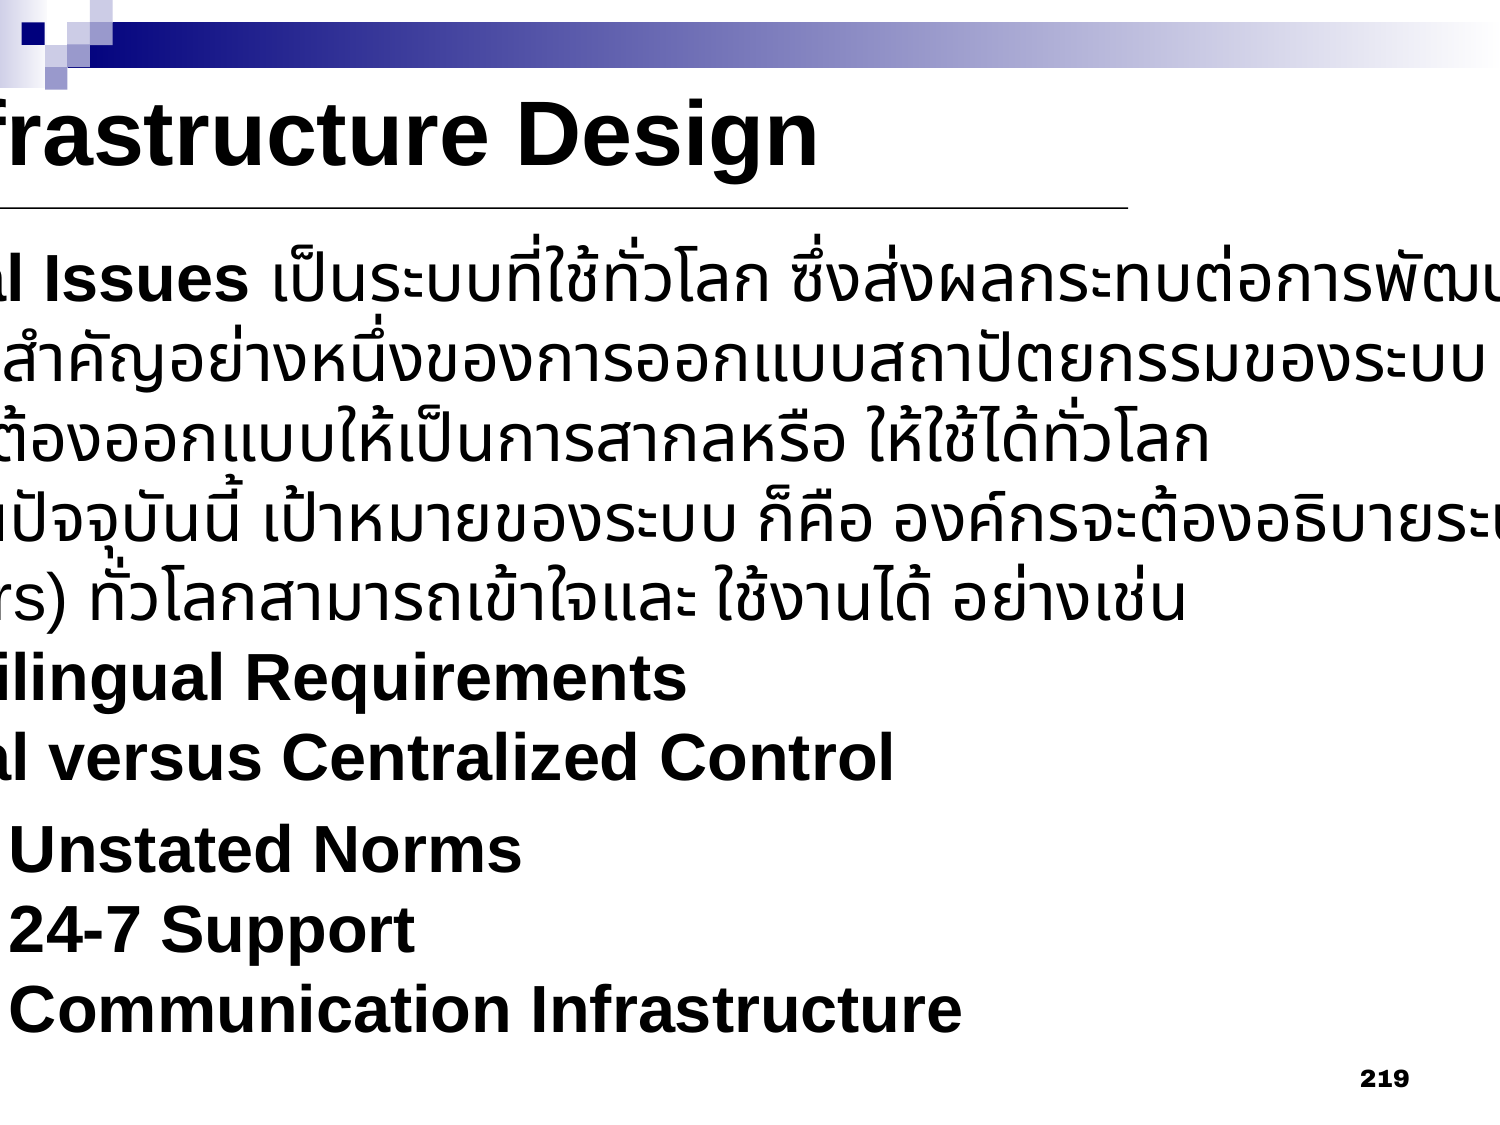

Infrastructure Design

 Global Issues เป็นระบบที่ใช้ทั่วโลก ซึ่งส่งผลกระทบต่อการพัฒนาระบบ
     ส่วนที่สำคัญอย่างหนึ่งของการออกแบบสถาปัตยกรรมของระบบ คือ project
team จะต้องออกแบบให้เป็นการสากลหรือ ให้ใช้ได้ทั่วโลก
     โดยในปัจจุบันนี้ เป้าหมายของระบบ ก็คือ องค์กรจะต้องอธิบายระบบให้
ผู้ใช้(users) ทั่วโลกสามารถเข้าใจและ ใช้งานได้ อย่างเช่น
 Multilingual Requirements
 Local versus Centralized Control
 Unstated Norms
 24-7 Support
 Communication Infrastructure
219